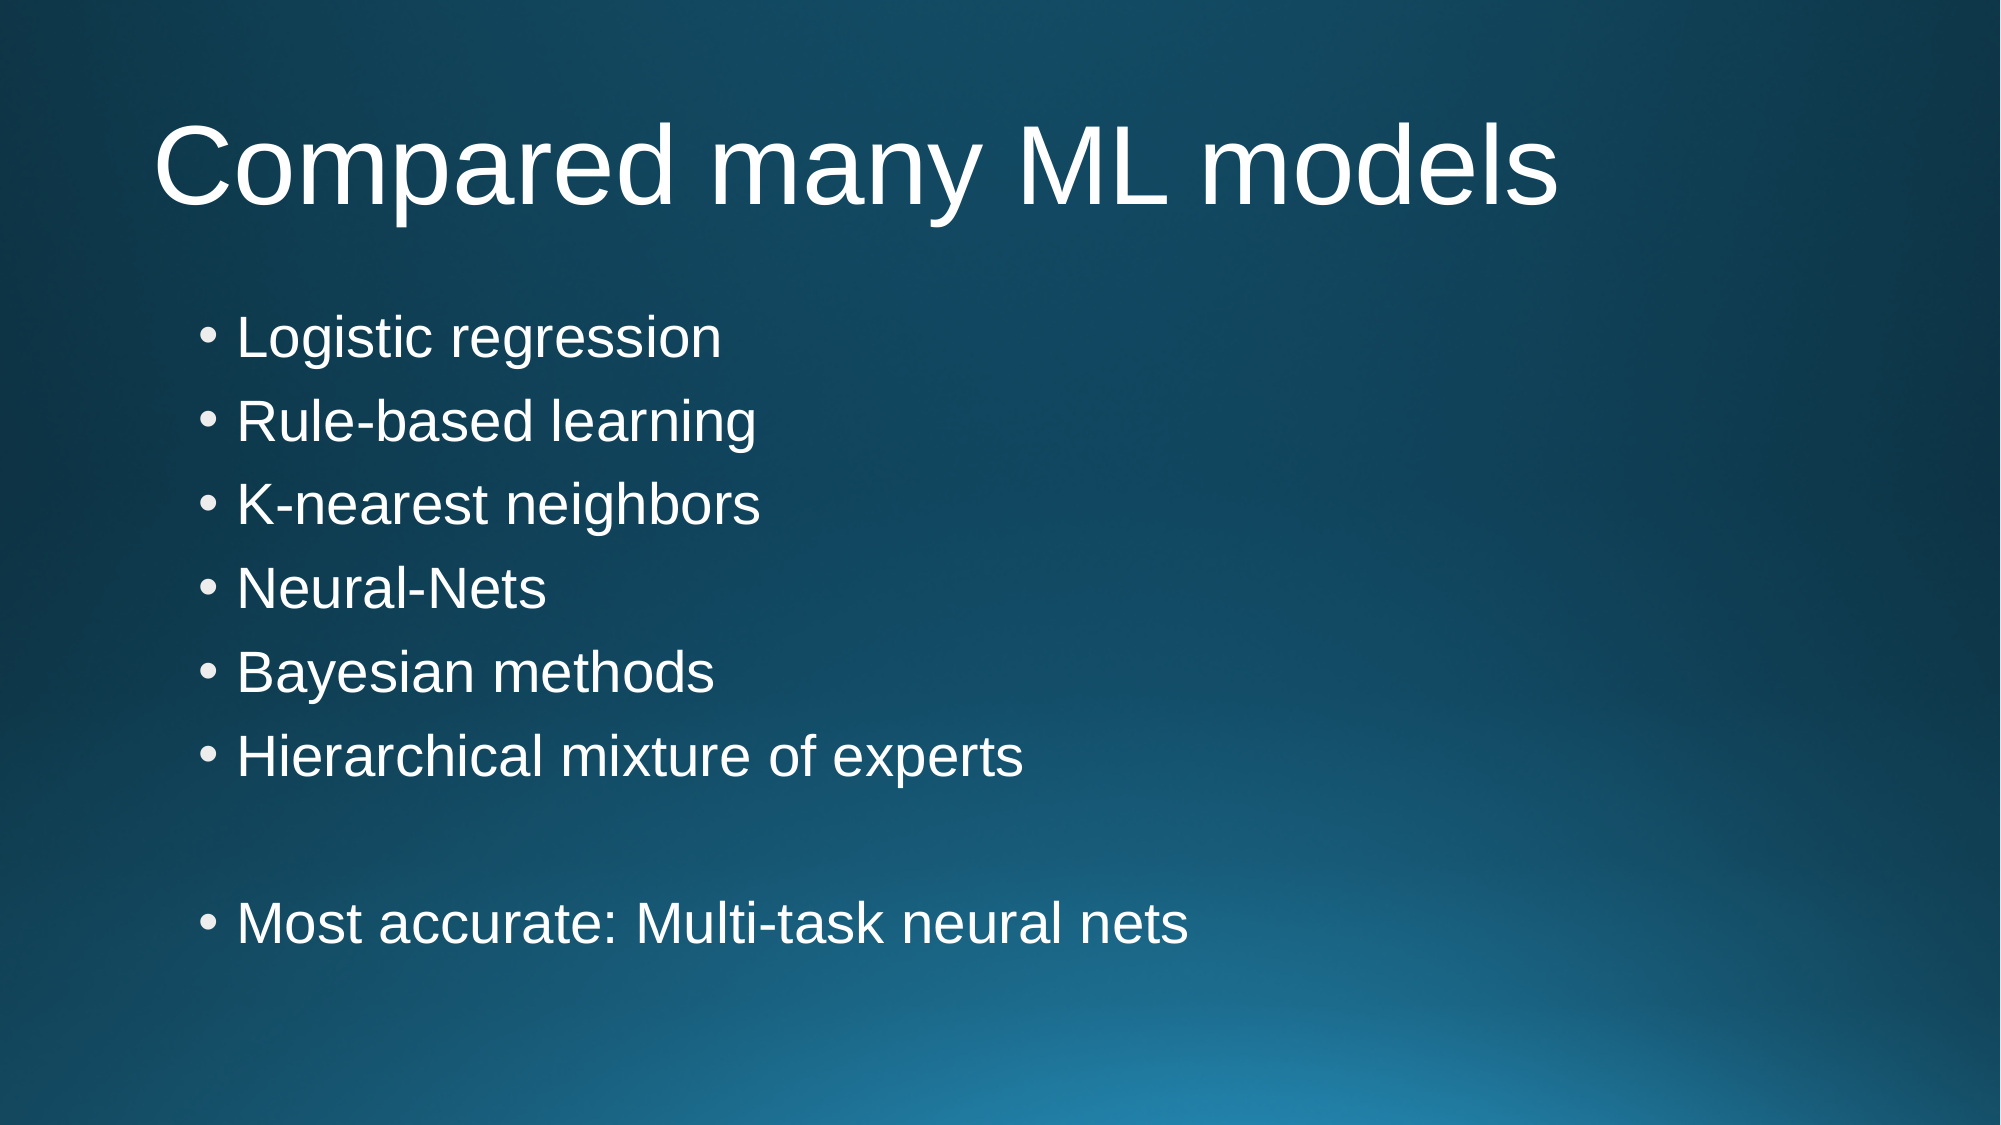

# Compared many ML models
Logistic regression
Rule-based learning
K-nearest neighbors
Neural-Nets
Bayesian methods
Hierarchical mixture of experts

Most accurate: Multi-task neural nets